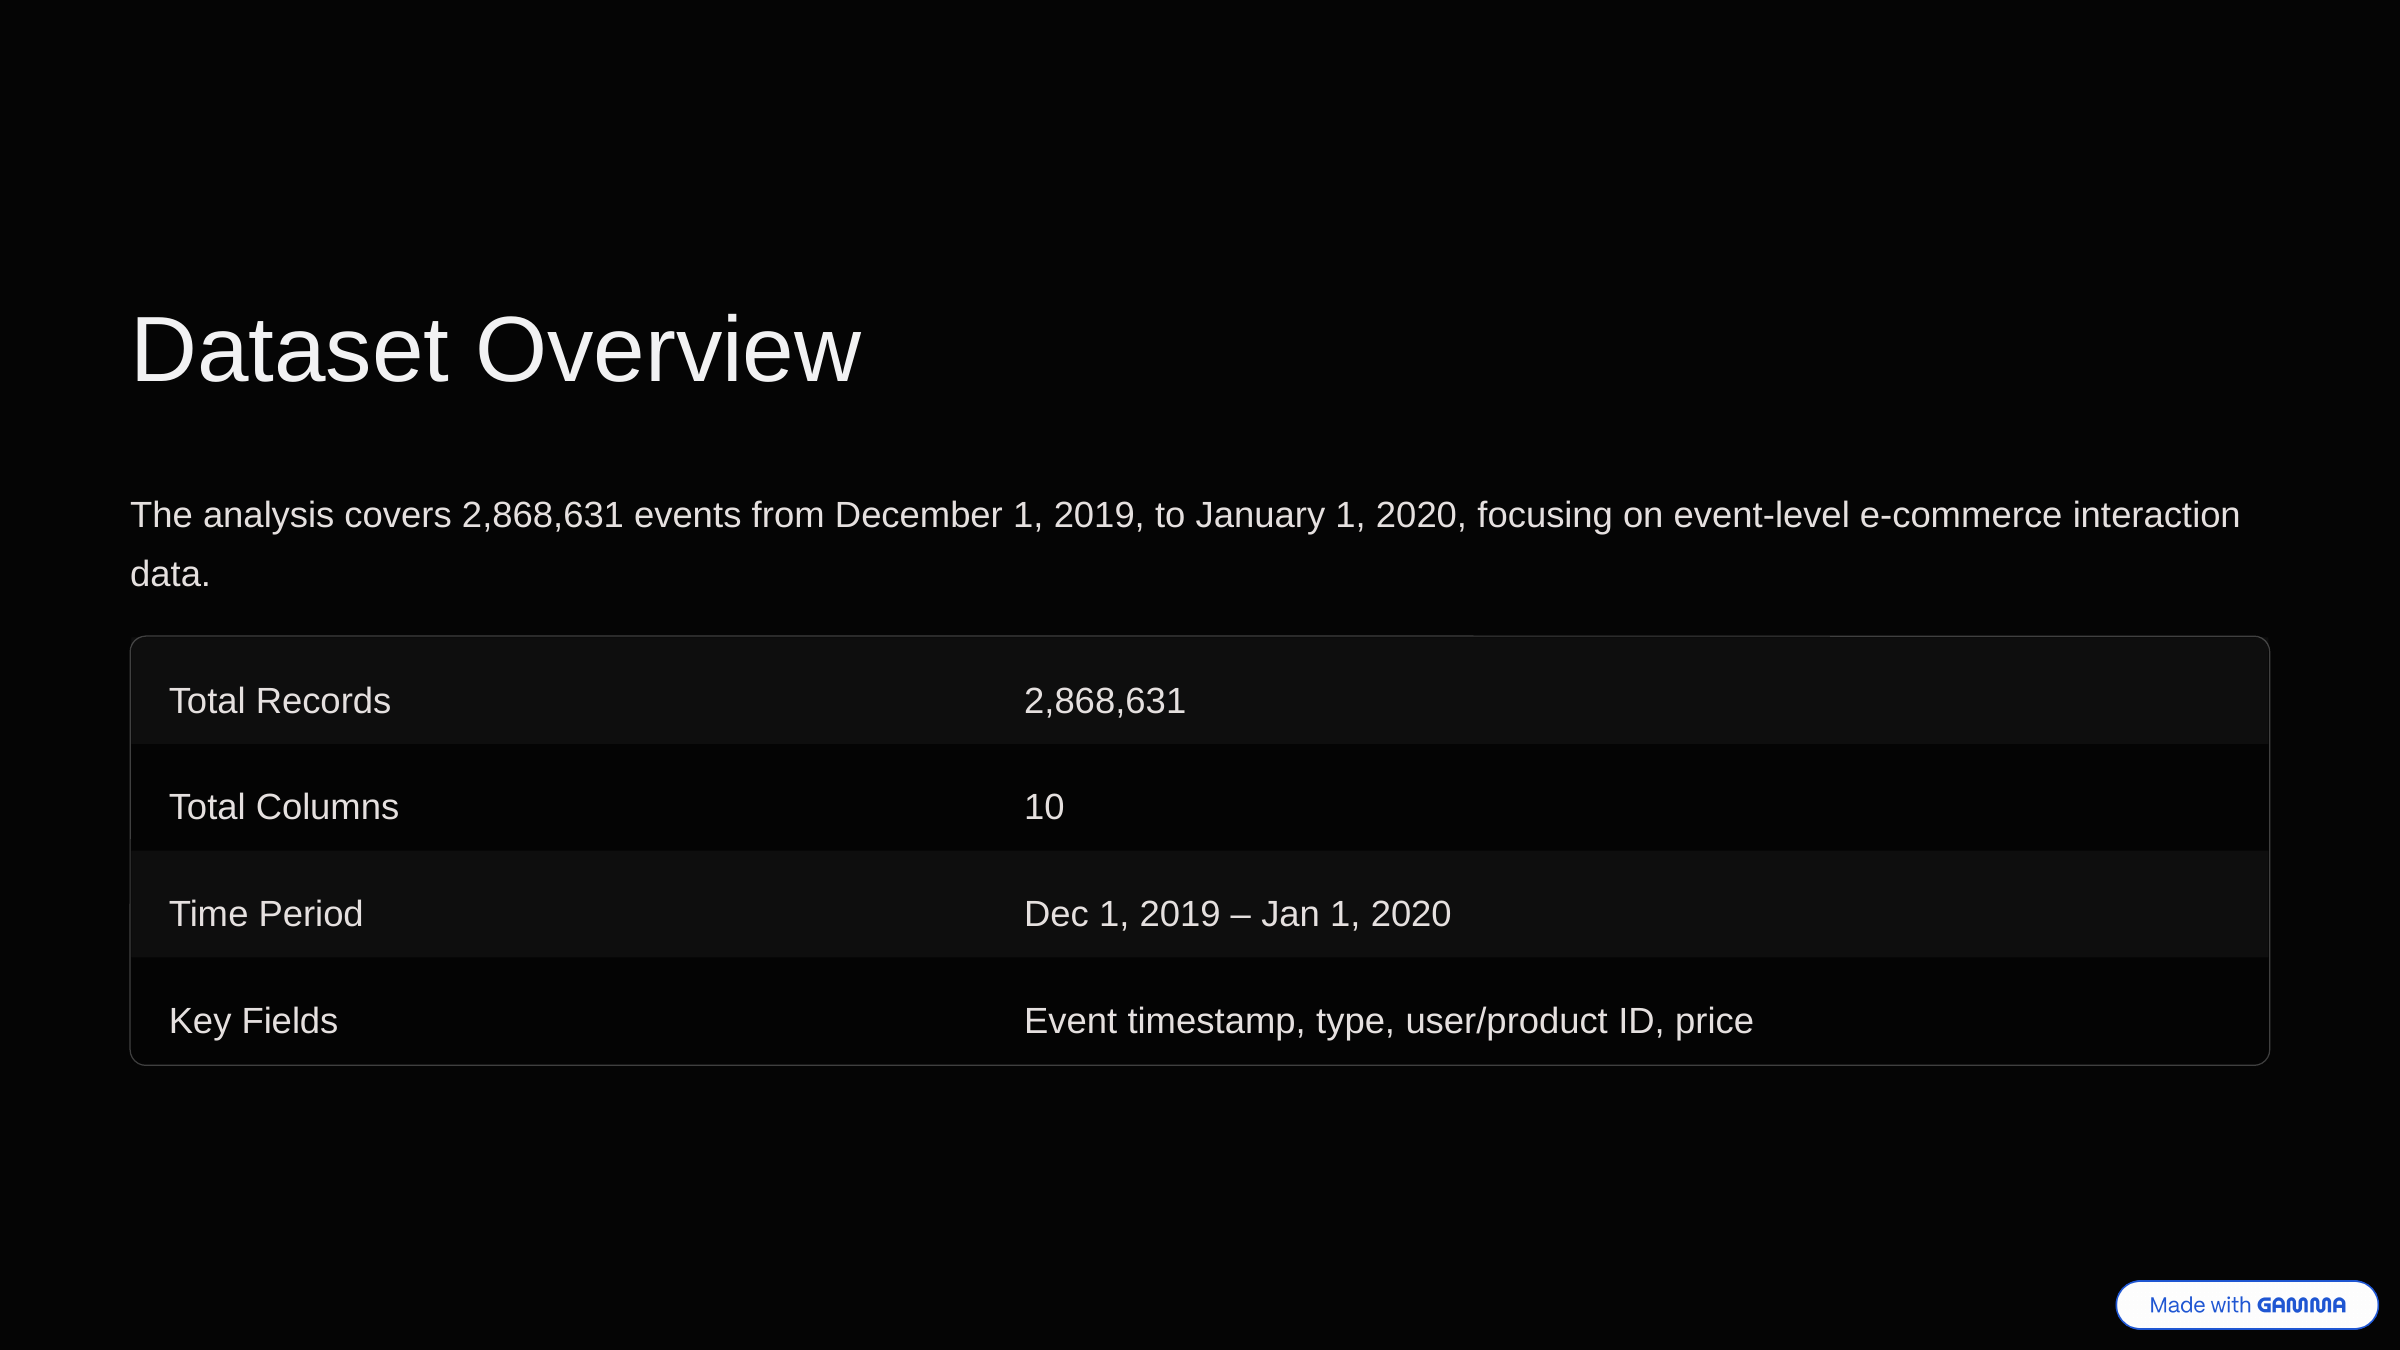

Dataset Overview
The analysis covers 2,868,631 events from December 1, 2019, to January 1, 2020, focusing on event-level e-commerce interaction data.

Total Records
2,868,631

Total Columns
10

Time Period
Dec 1, 2019 – Jan 1, 2020

Key Fields
Event timestamp, type, user/product ID, price